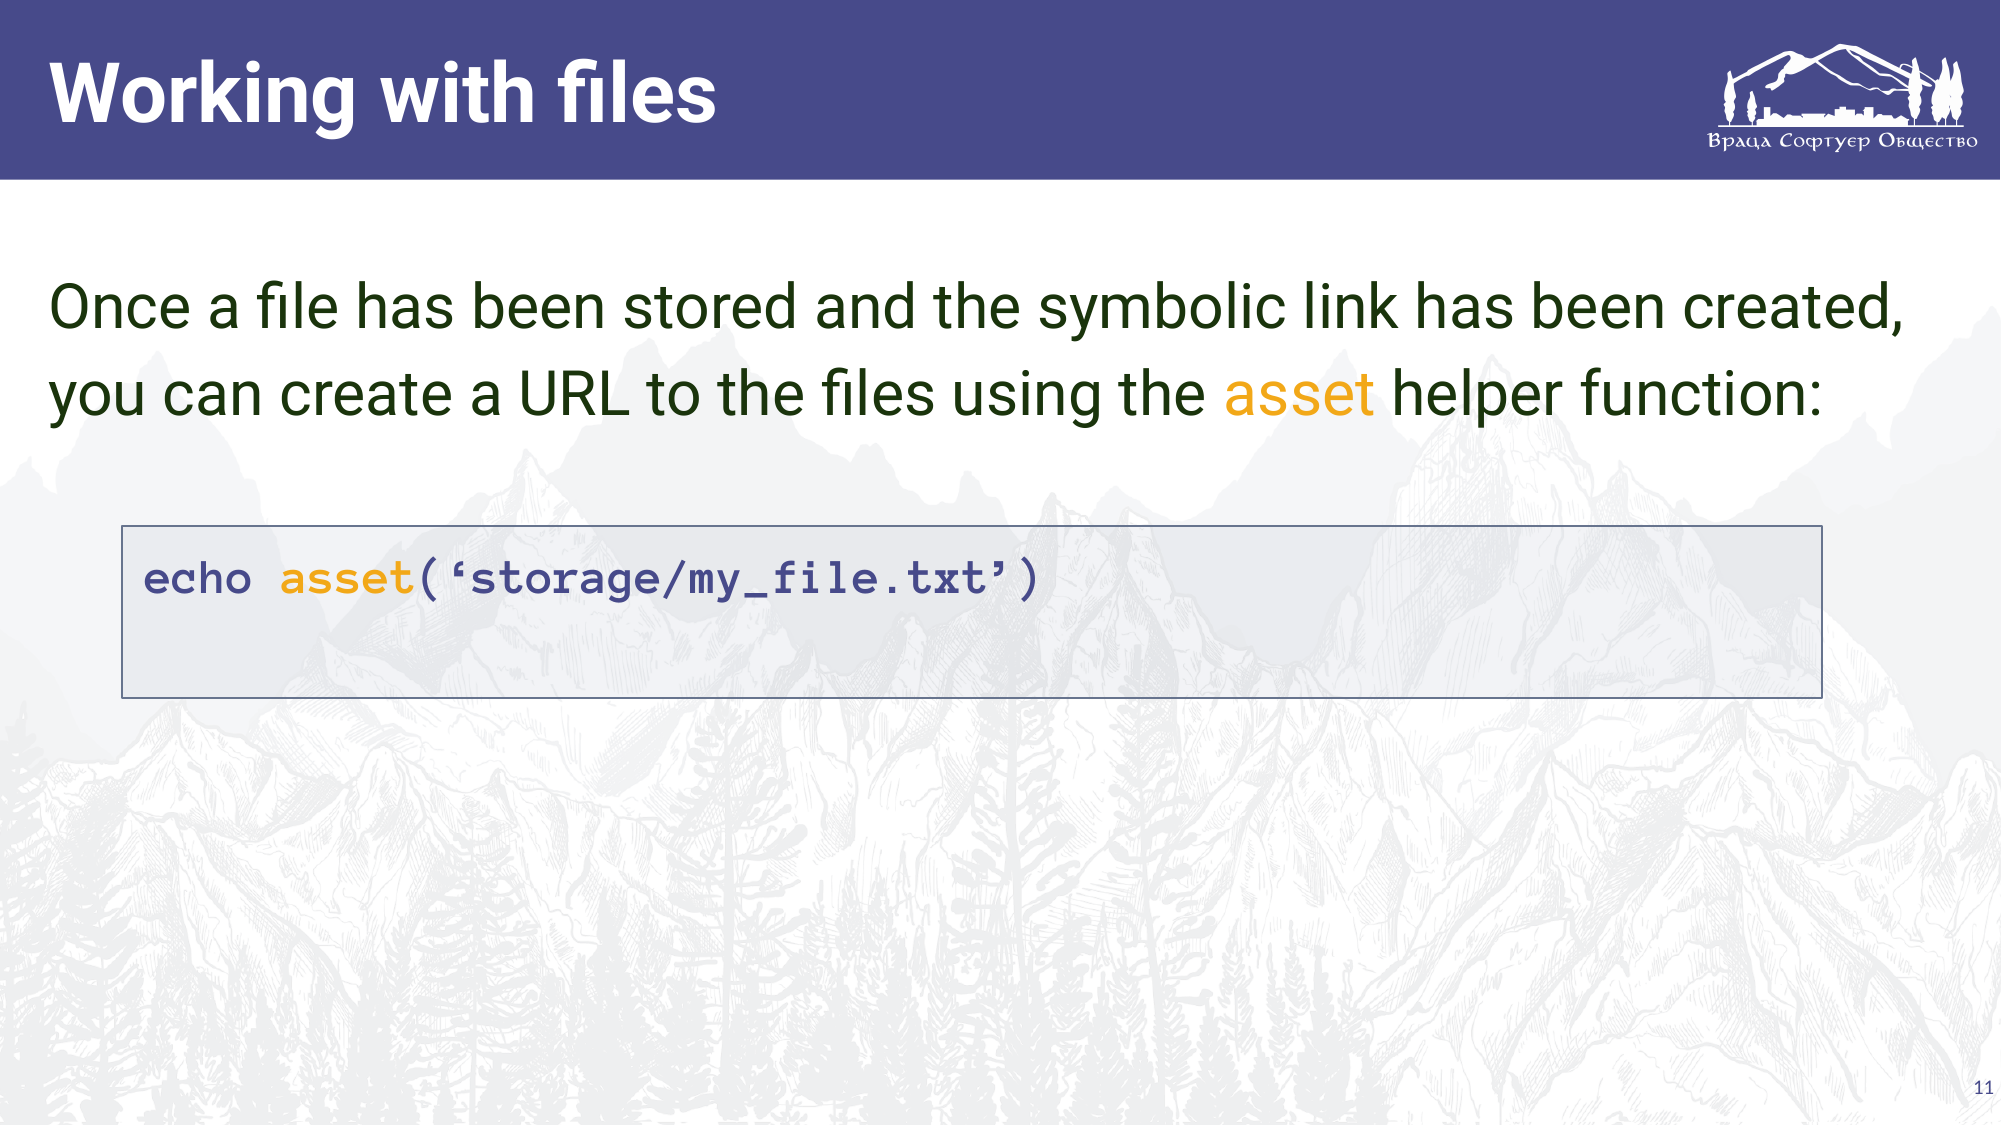

# Working with files
Once a file has been stored and the symbolic link has been created, you can create a URL to the files using the asset helper function:

echo asset(‘storage/my_file.txt’)

11